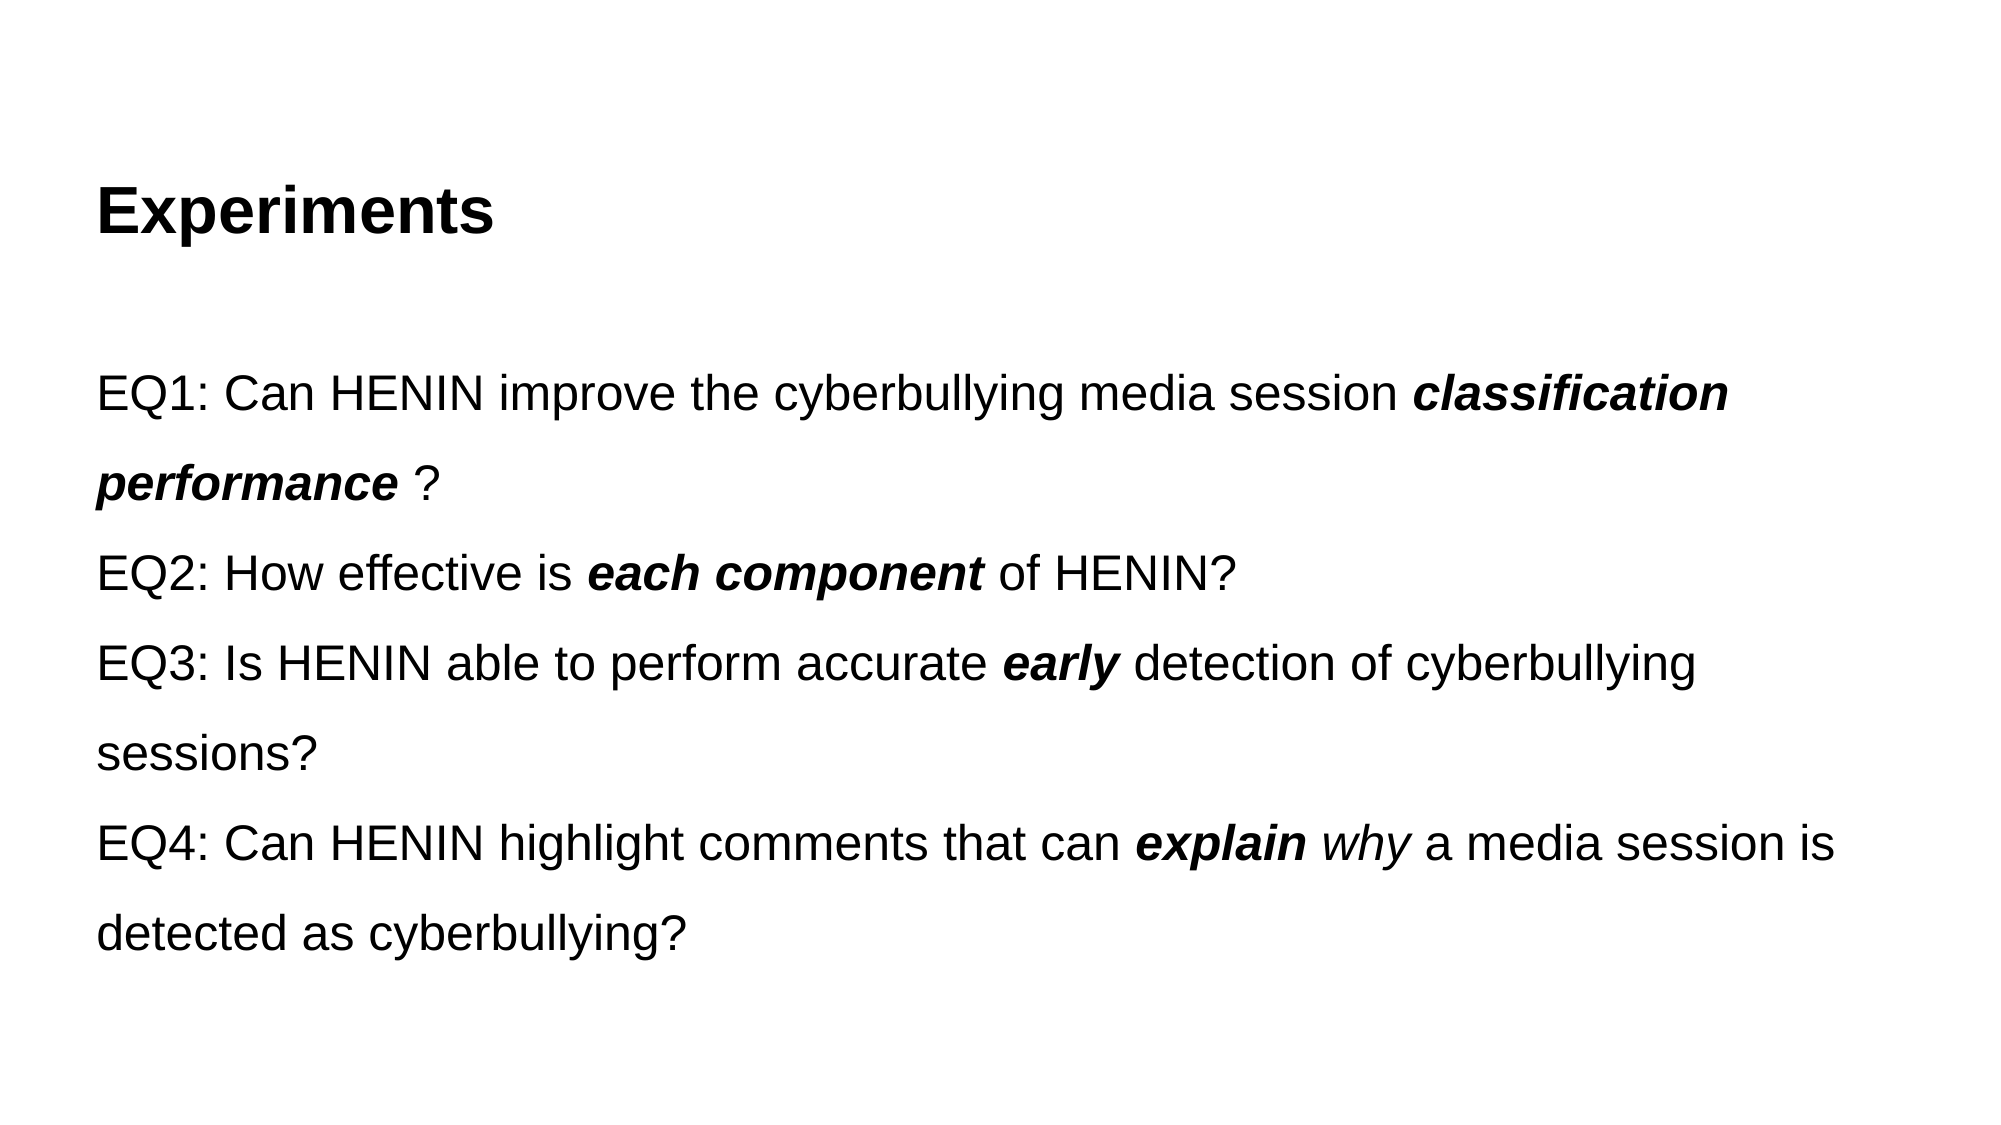

Experiments

EQ1: Can HENIN improve the cyberbullying media session classification performance ?
EQ2: How effective is each component of HENIN?
EQ3: Is HENIN able to perform accurate early detection of cyberbullying sessions?
EQ4: Can HENIN highlight comments that can explain why a media session is detected as cyberbullying?